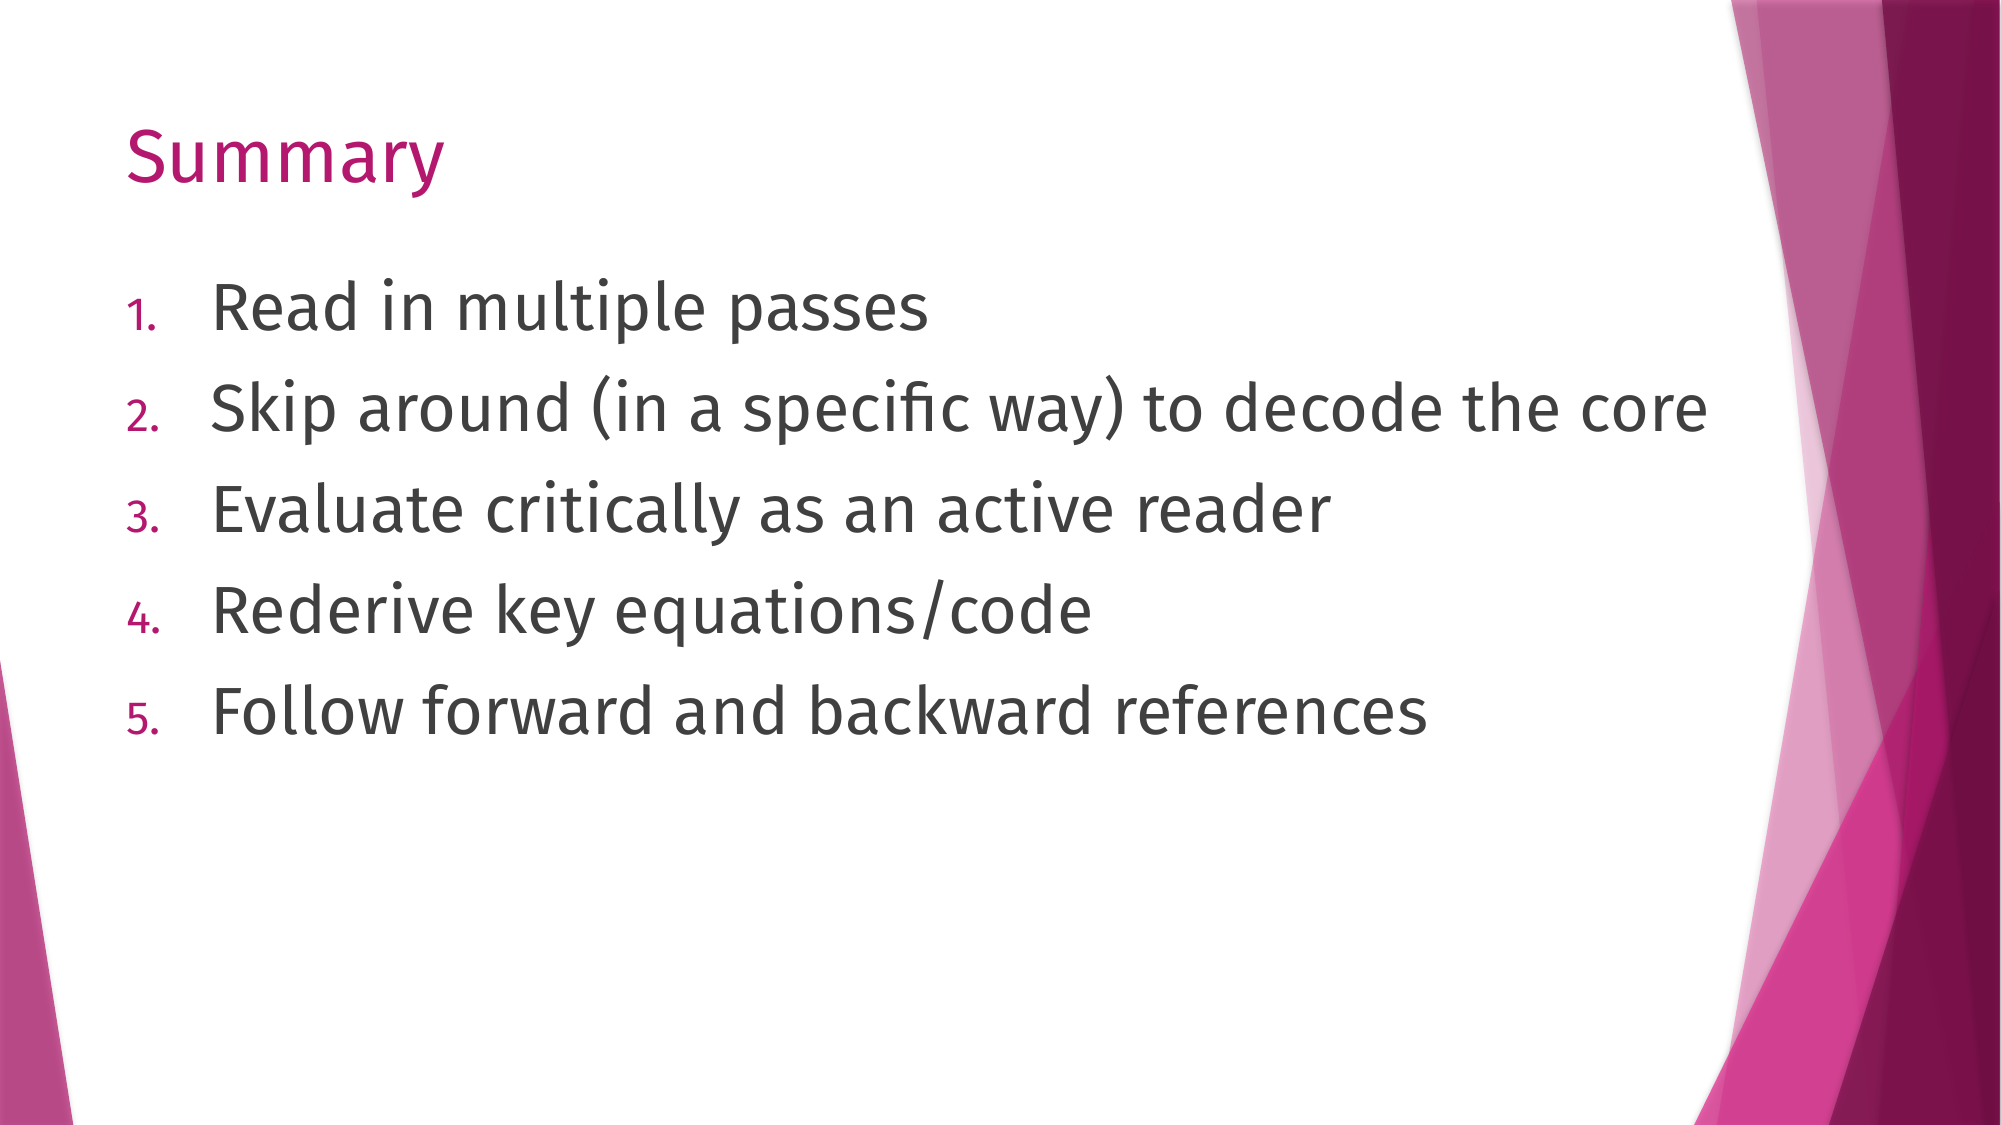

# Summary
Read in multiple passes
Skip around (in a specific way) to decode the core
Evaluate critically as an active reader
Rederive key equations/code
Follow forward and backward references